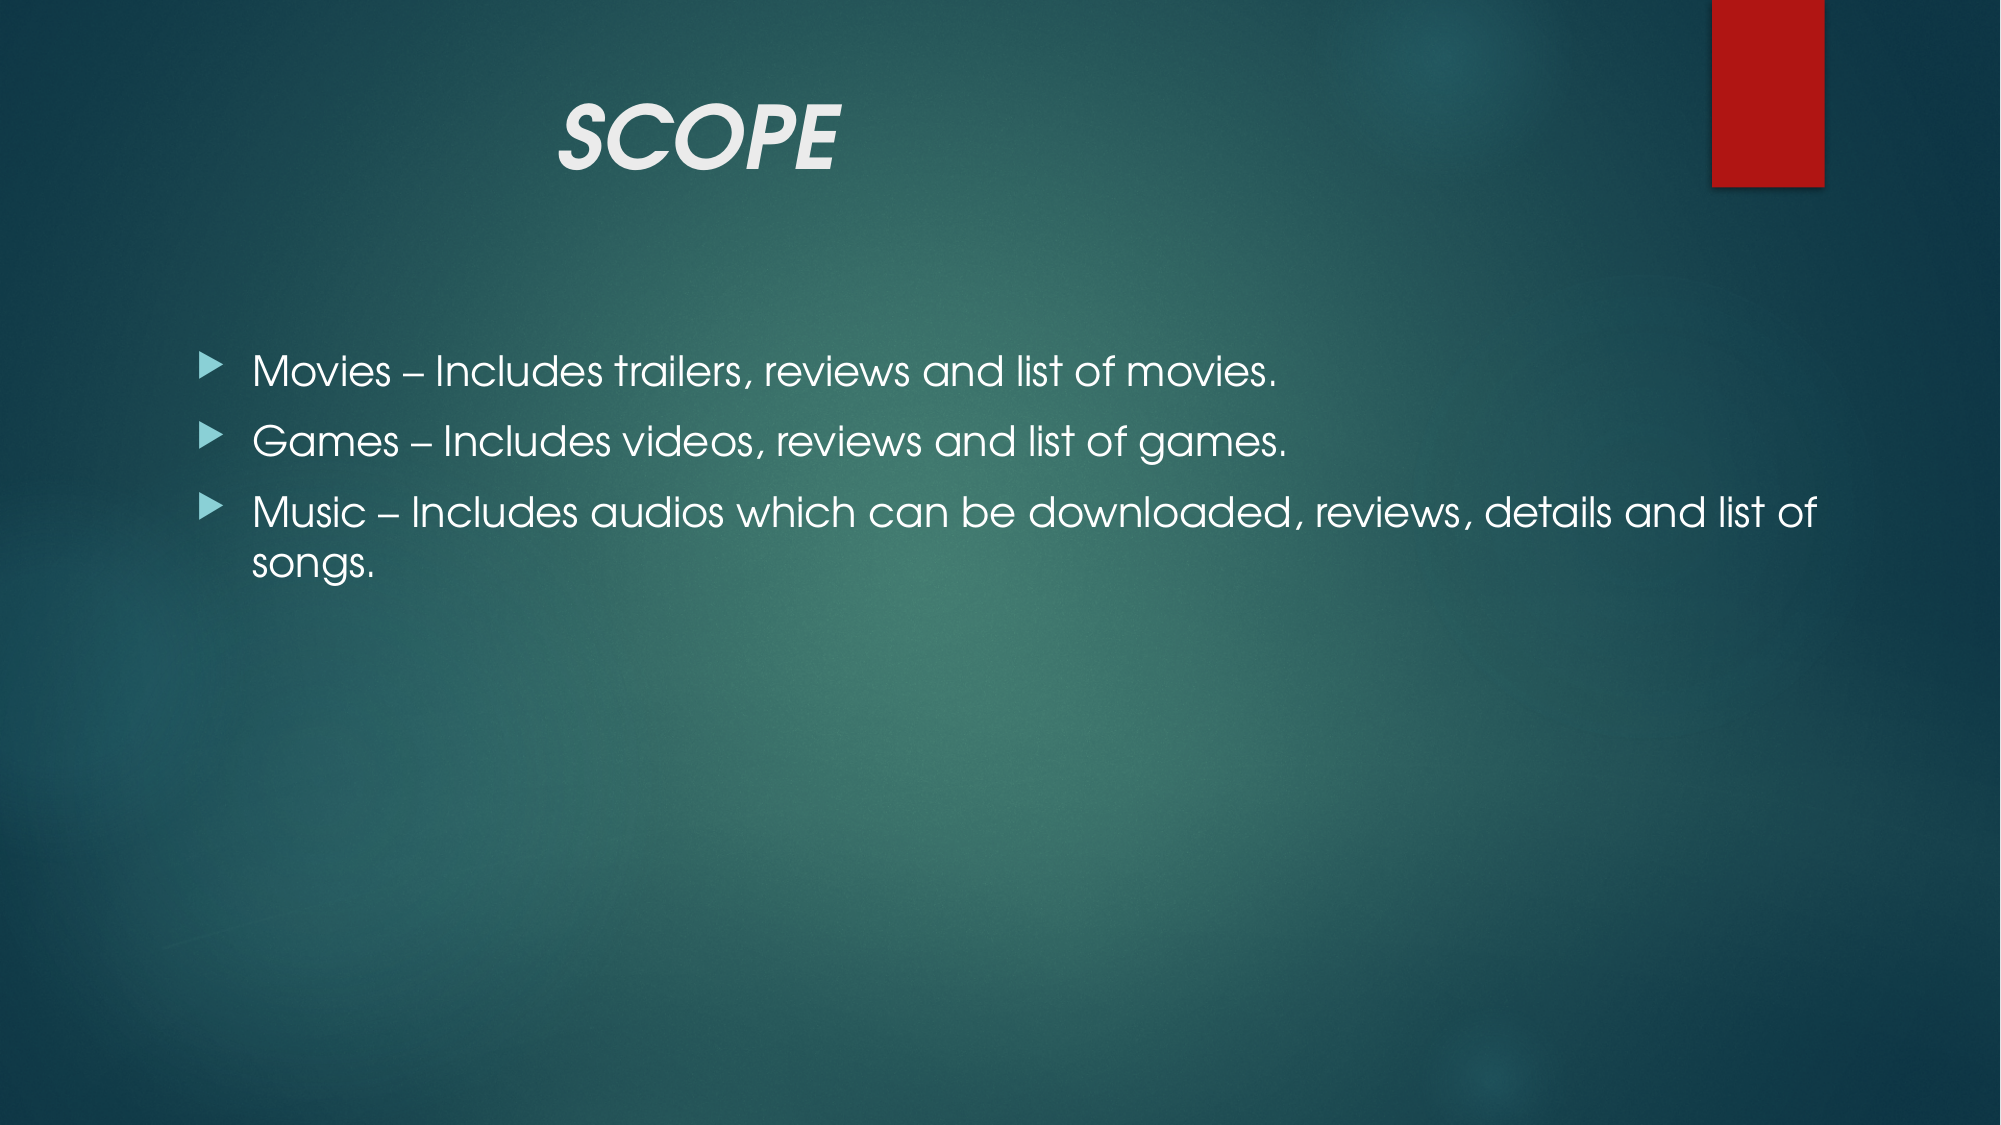

# SCOPE
Movies – Includes trailers, reviews and list of movies.
Games – Includes videos, reviews and list of games.
Music – Includes audios which can be downloaded, reviews, details and list of songs.